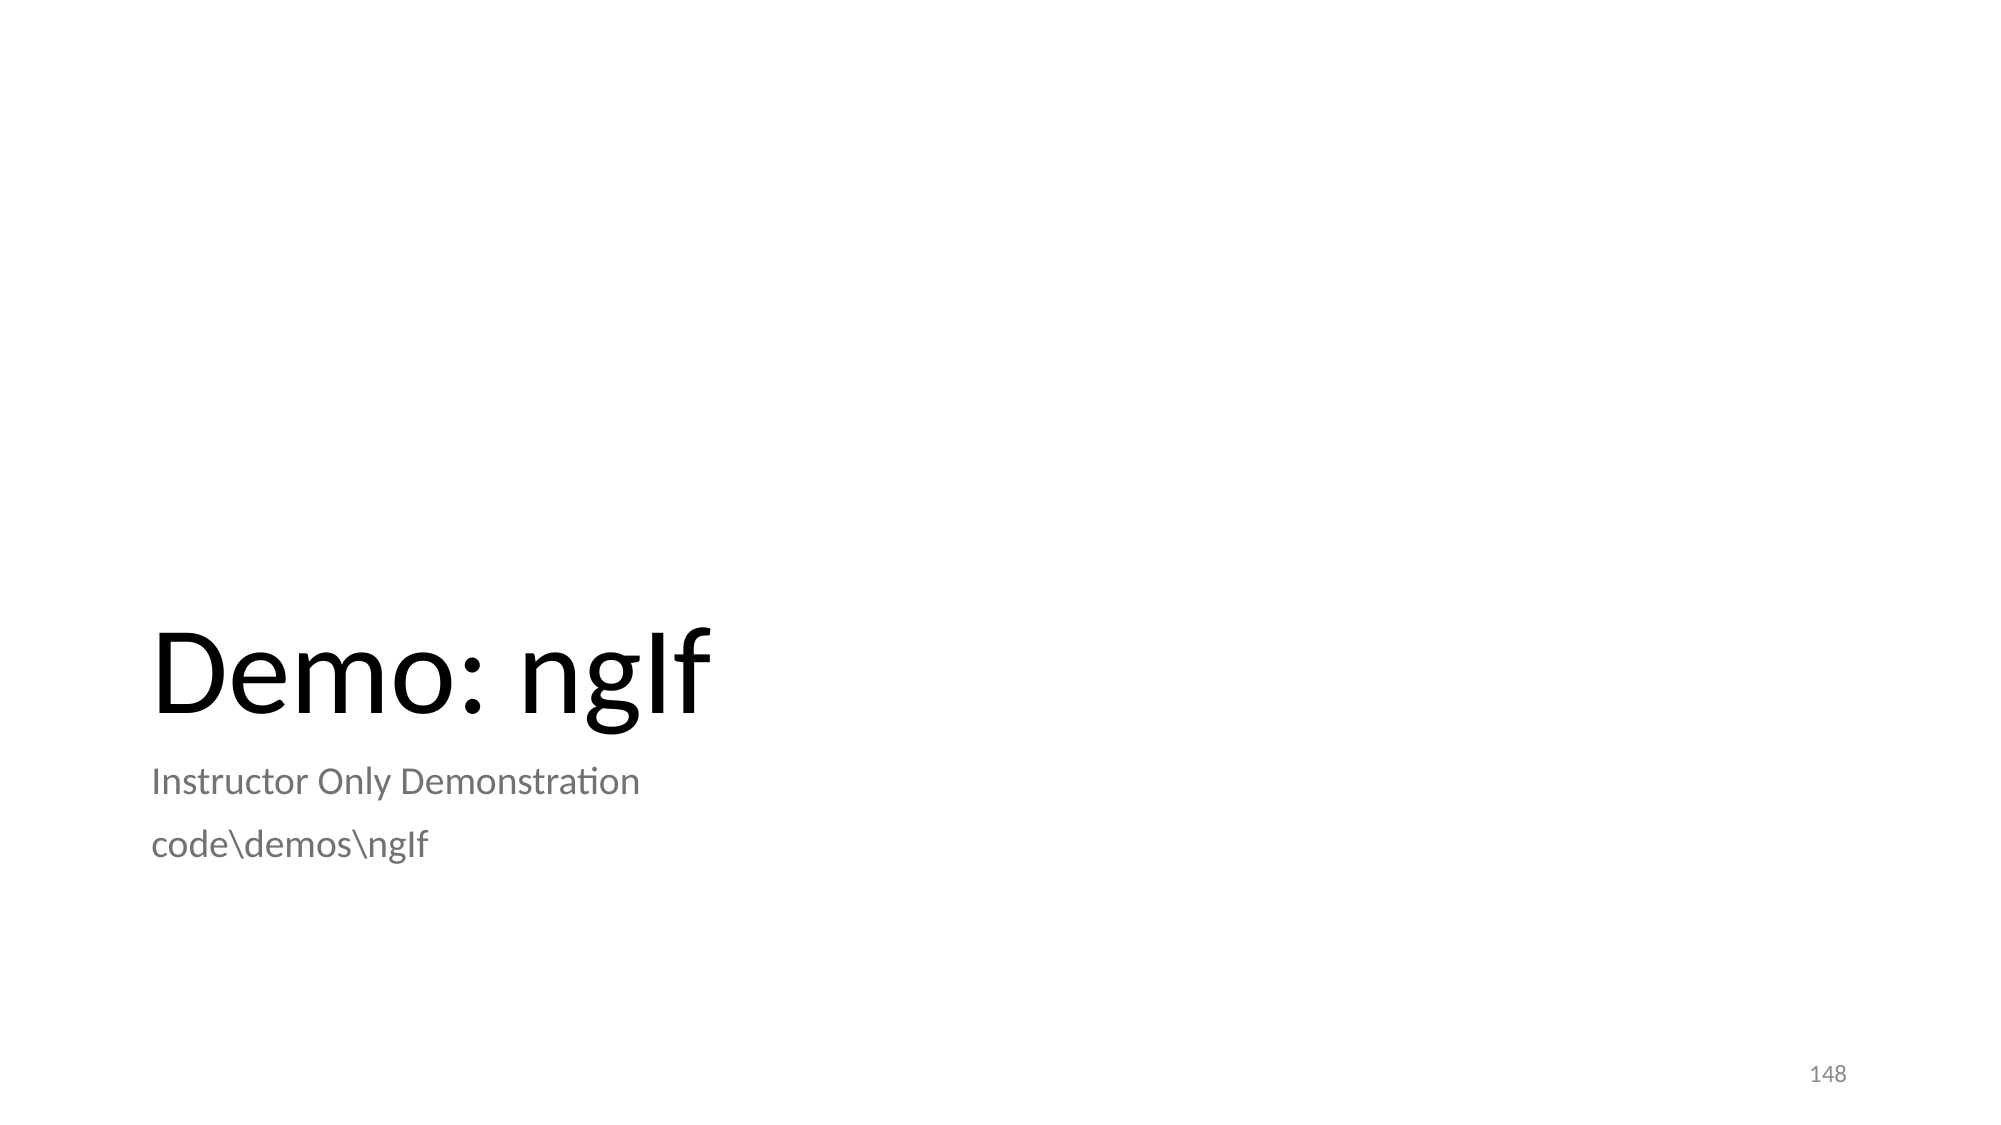

# Demo: ngIf
Instructor Only Demonstration
code\demos\ngIf

148